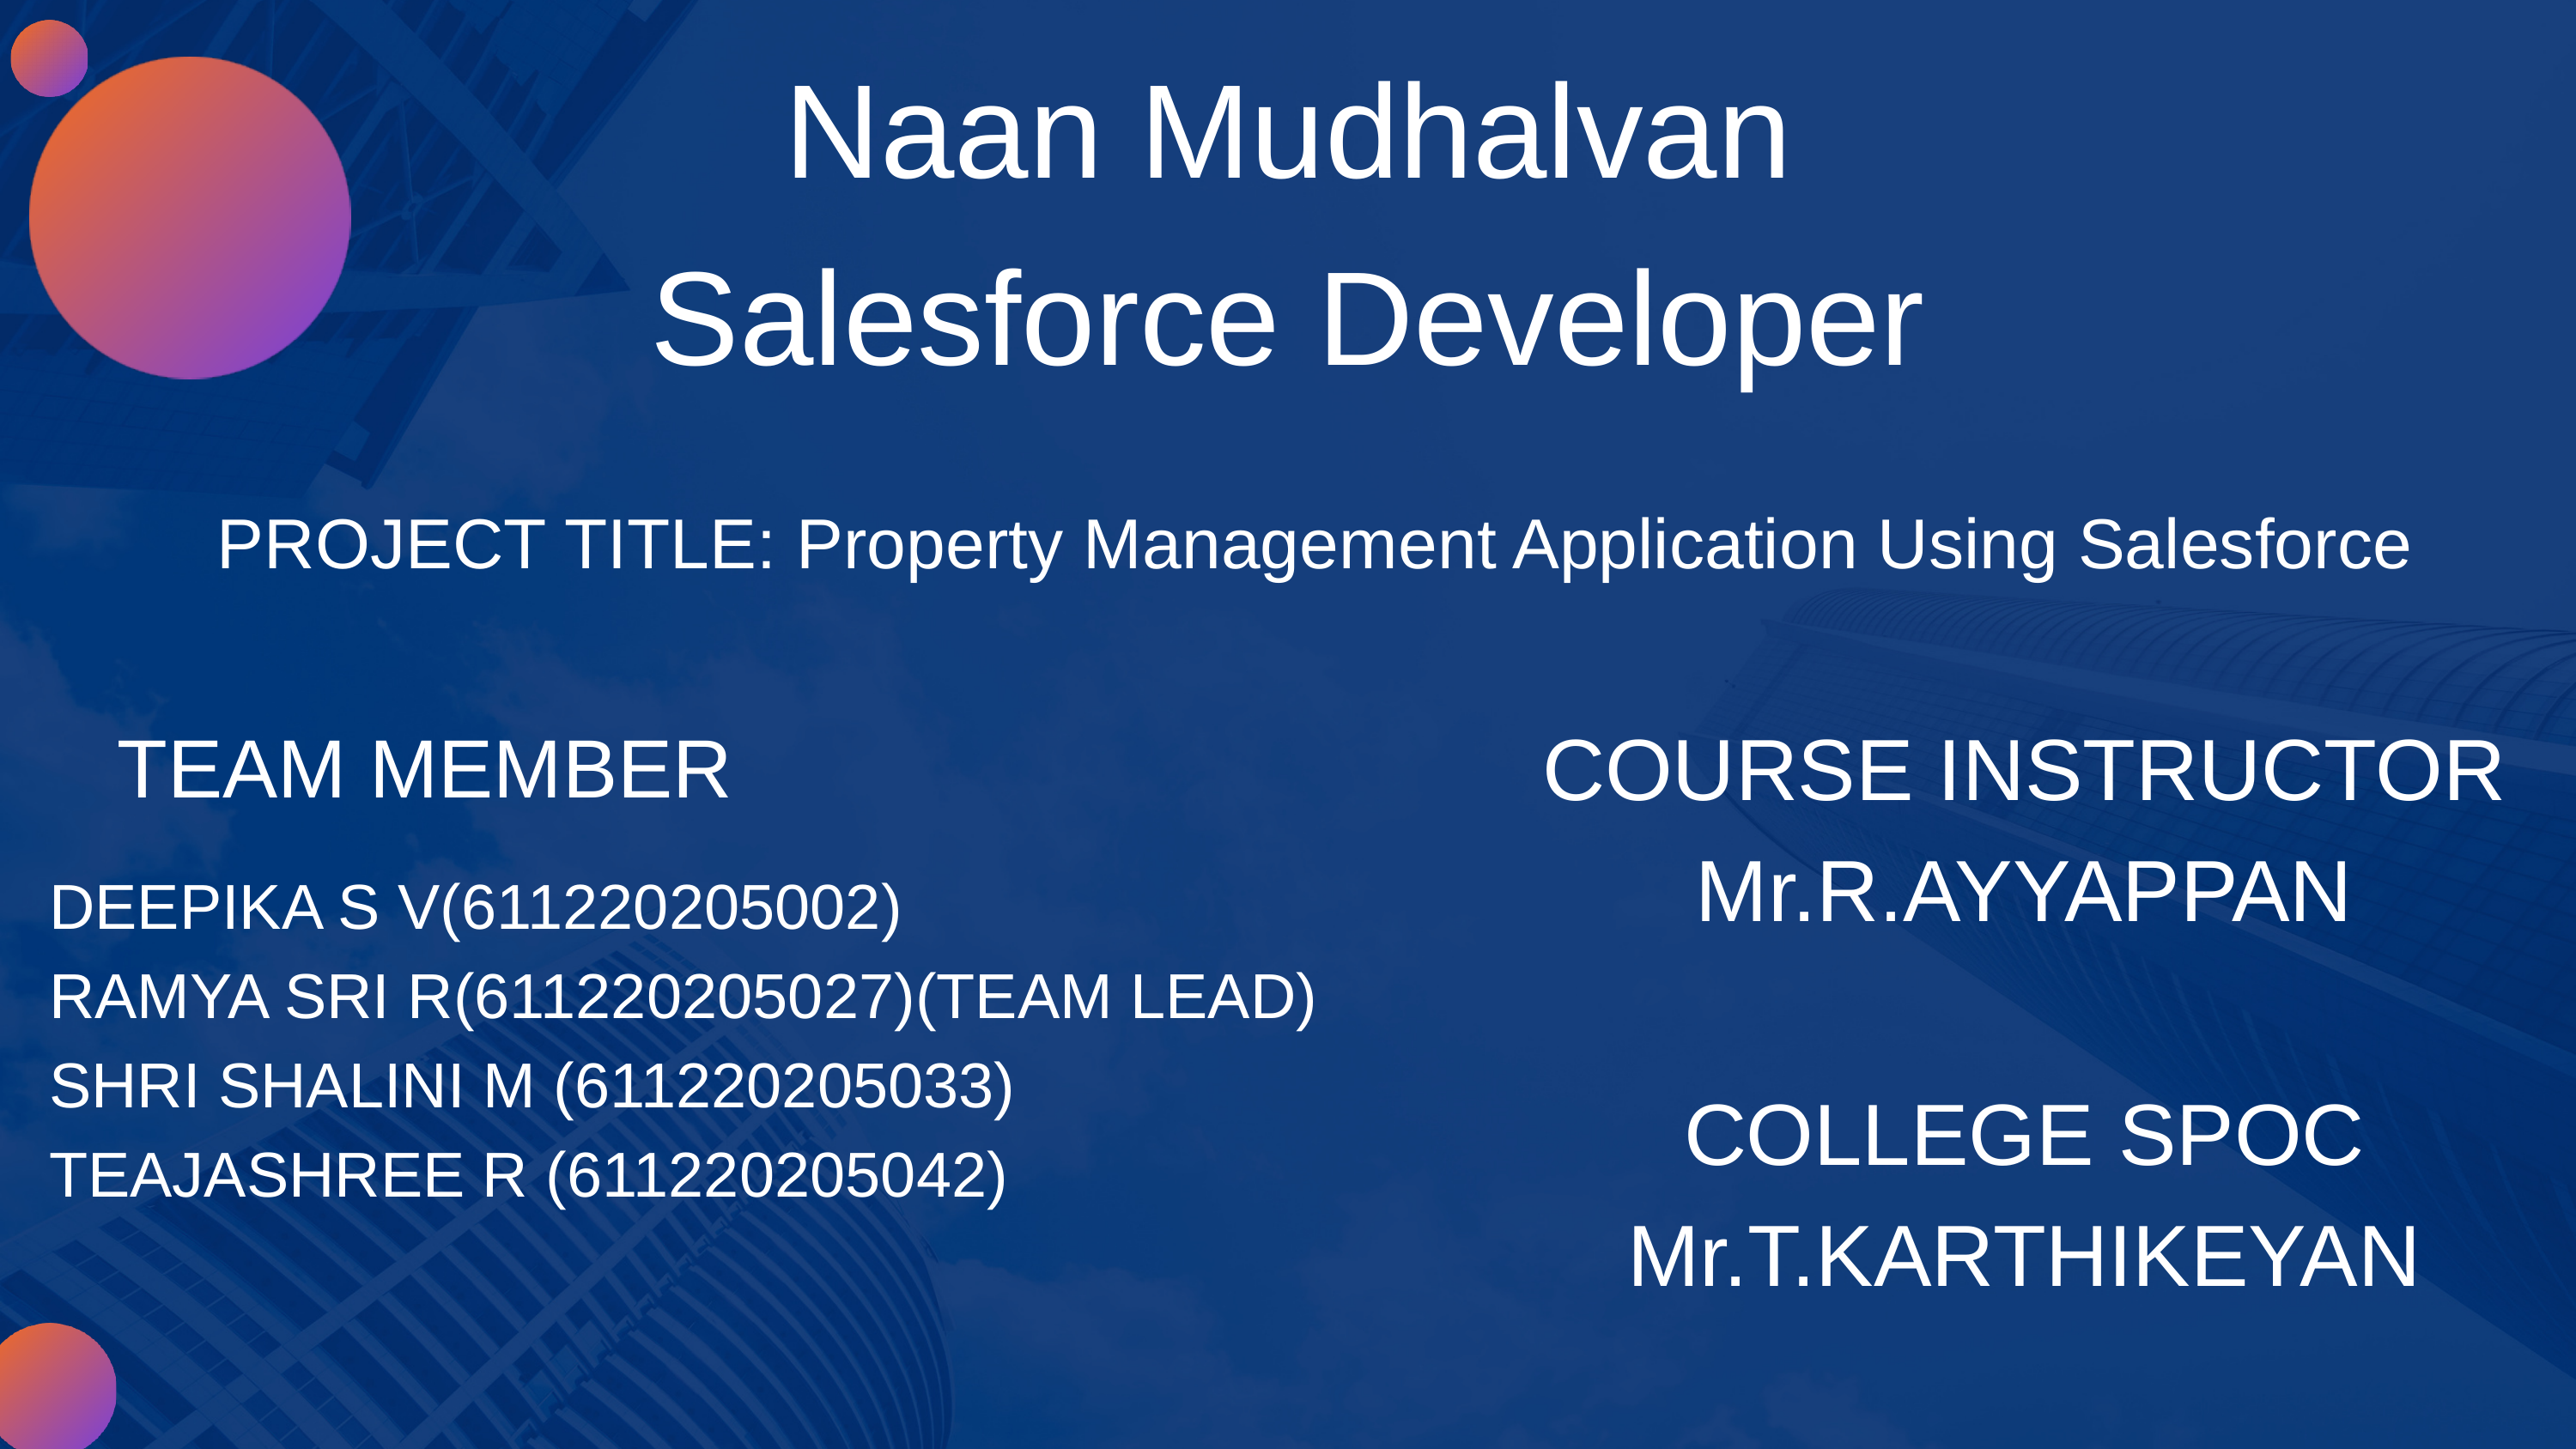

Naan Mudhalvan
Salesforce Developer

PROJECT TITLE: Property Management Application Using Salesforce
COURSE INSTRUCTOR
Mr.R.AYYAPPAN

COLLEGE SPOC
Mr.T.KARTHIKEYAN

TEAM MEMBER

DEEPIKA S V(611220205002)
RAMYA SRI R(611220205027)(TEAM LEAD)
SHRI SHALINI M (611220205033)
TEAJASHREE R (611220205042)